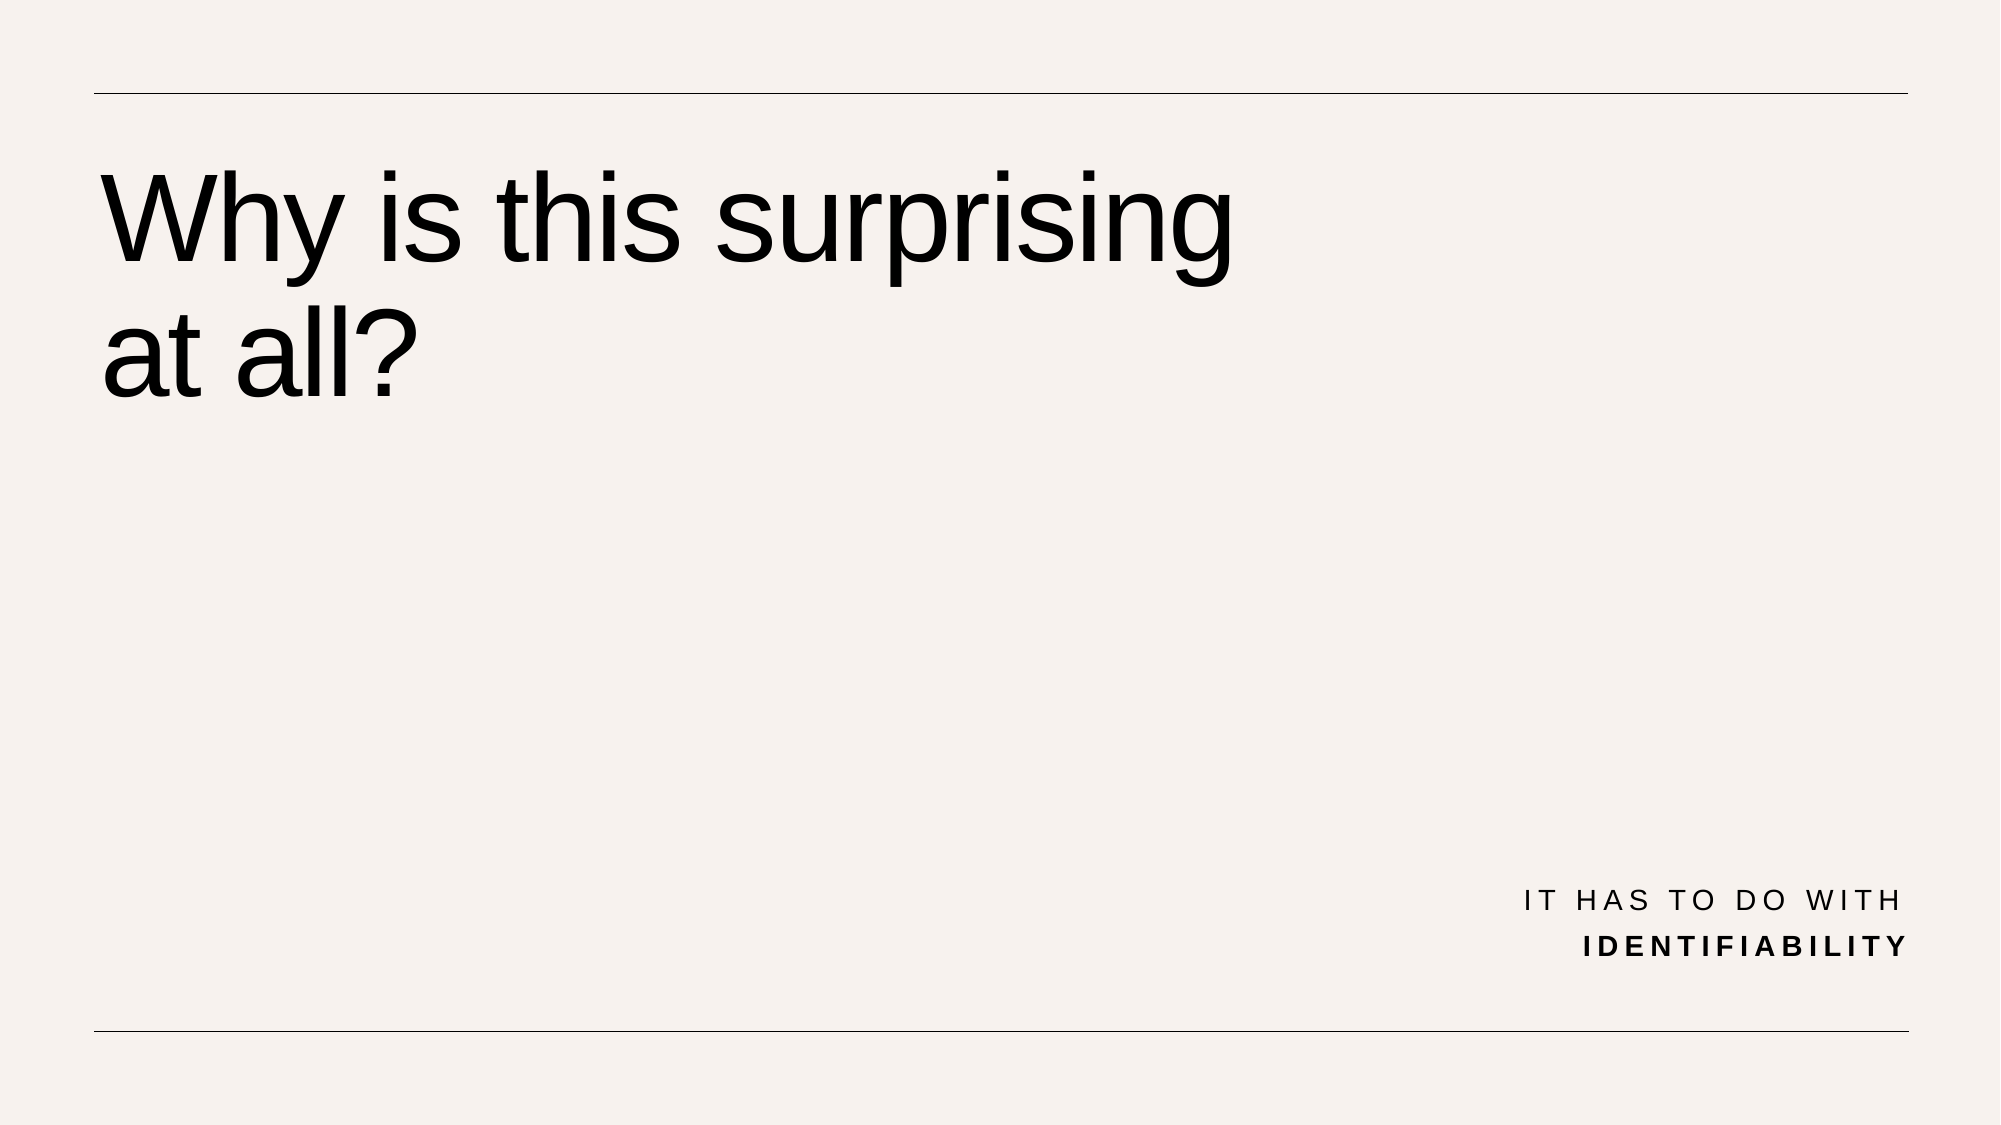

# Why is this surprising at all?
It has to do with identifiability